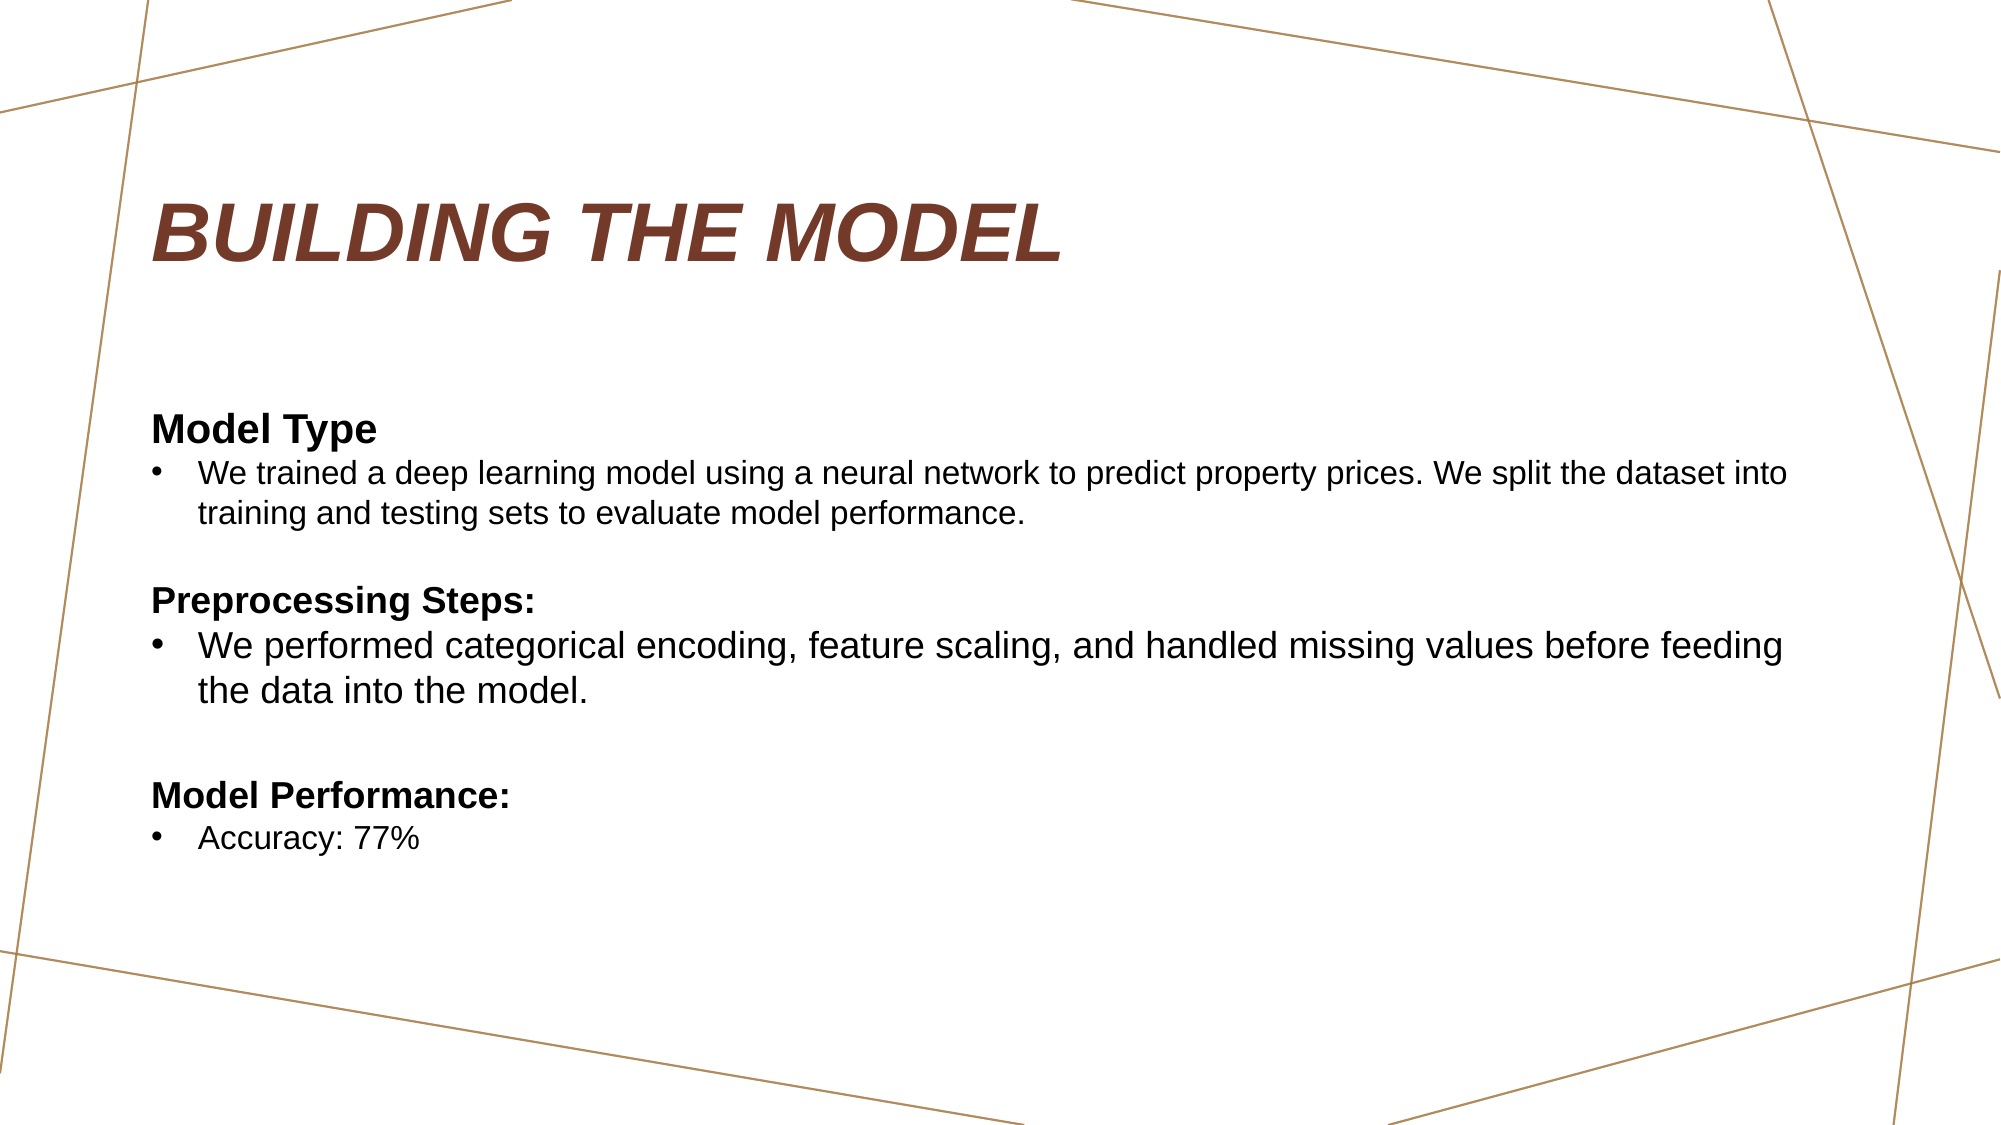

# BUILDING The Model

Model Type
We trained a deep learning model using a neural network to predict property prices. We split the dataset into training and testing sets to evaluate model performance.

Preprocessing Steps:
We performed categorical encoding, feature scaling, and handled missing values before feeding the data into the model.

Model Performance:
Accuracy: 77%